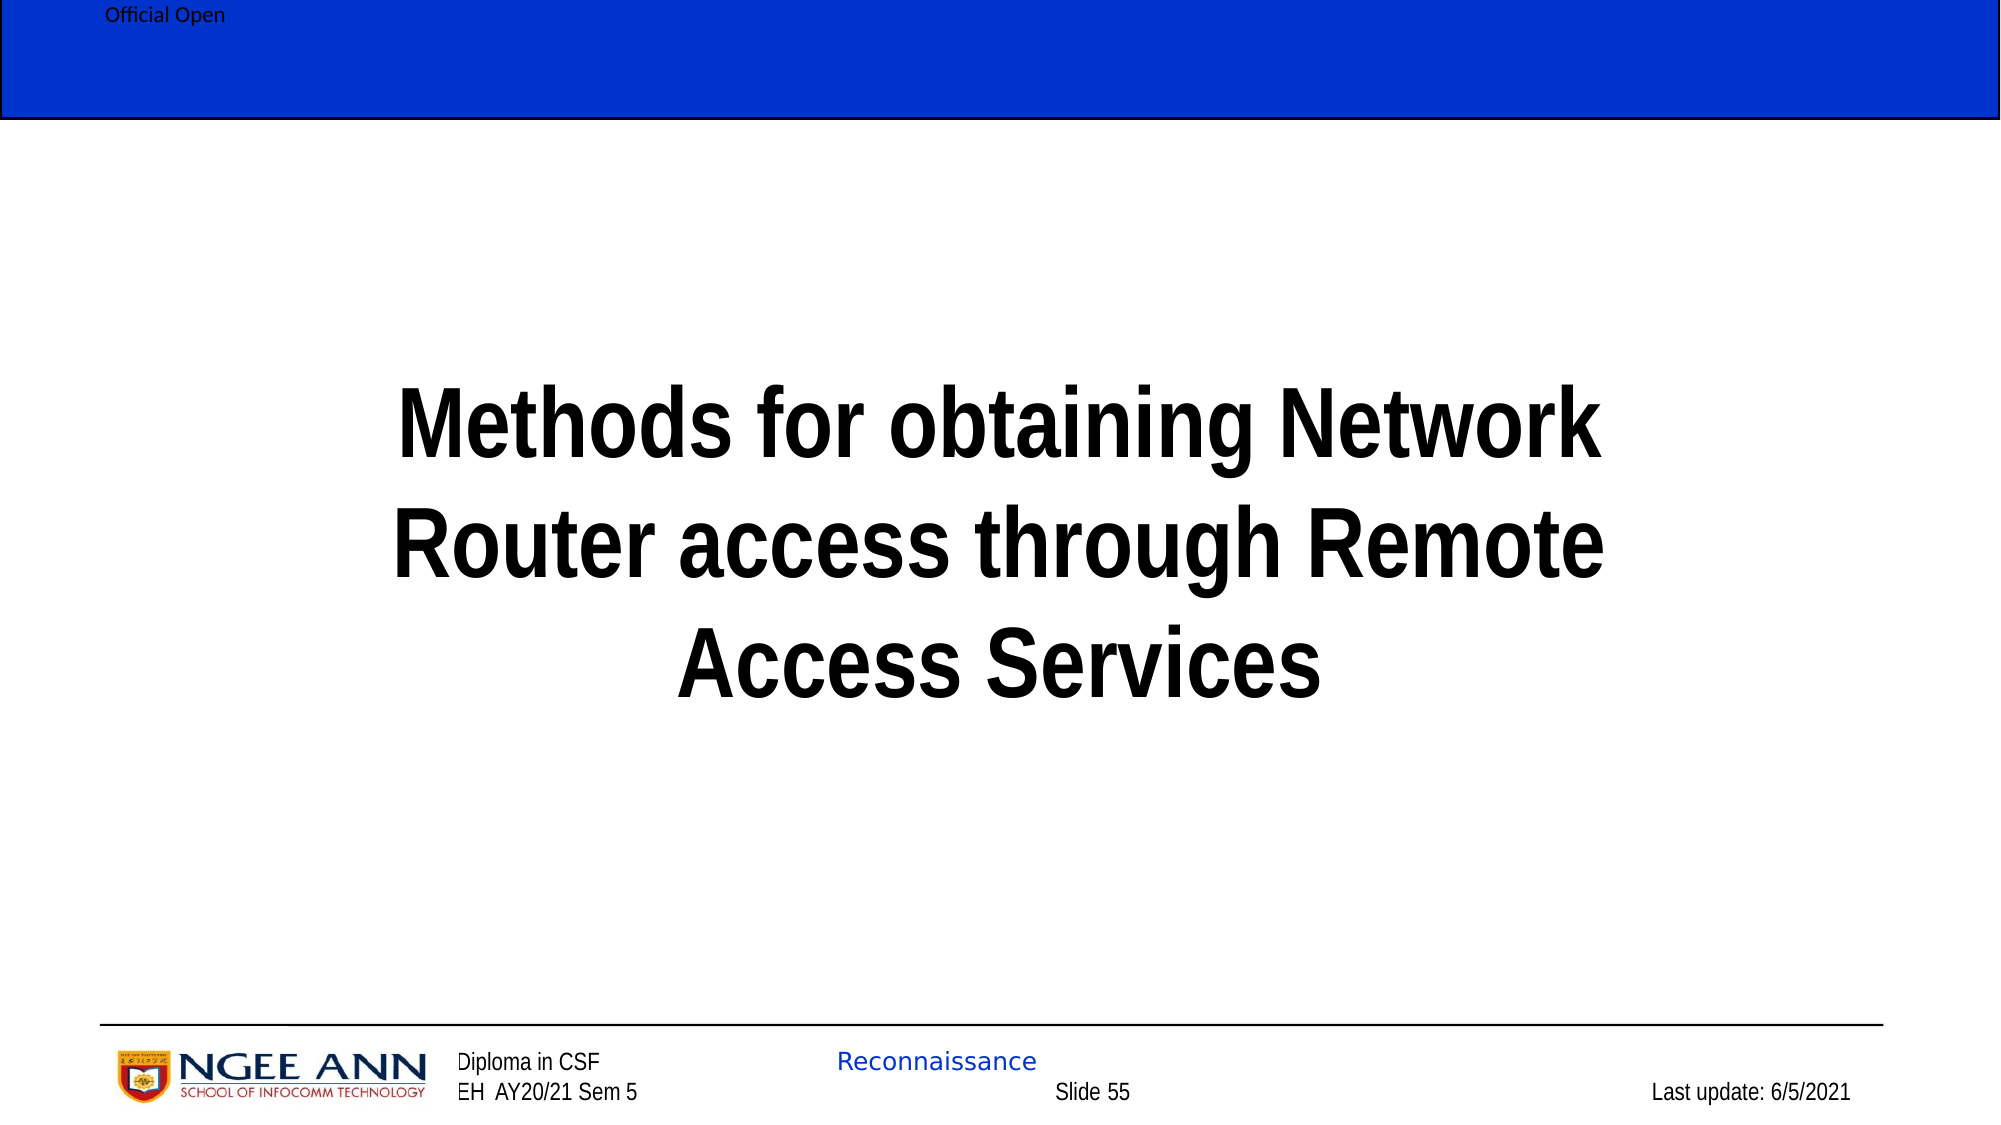

Methods for obtaining Network Router access through Remote Access Services